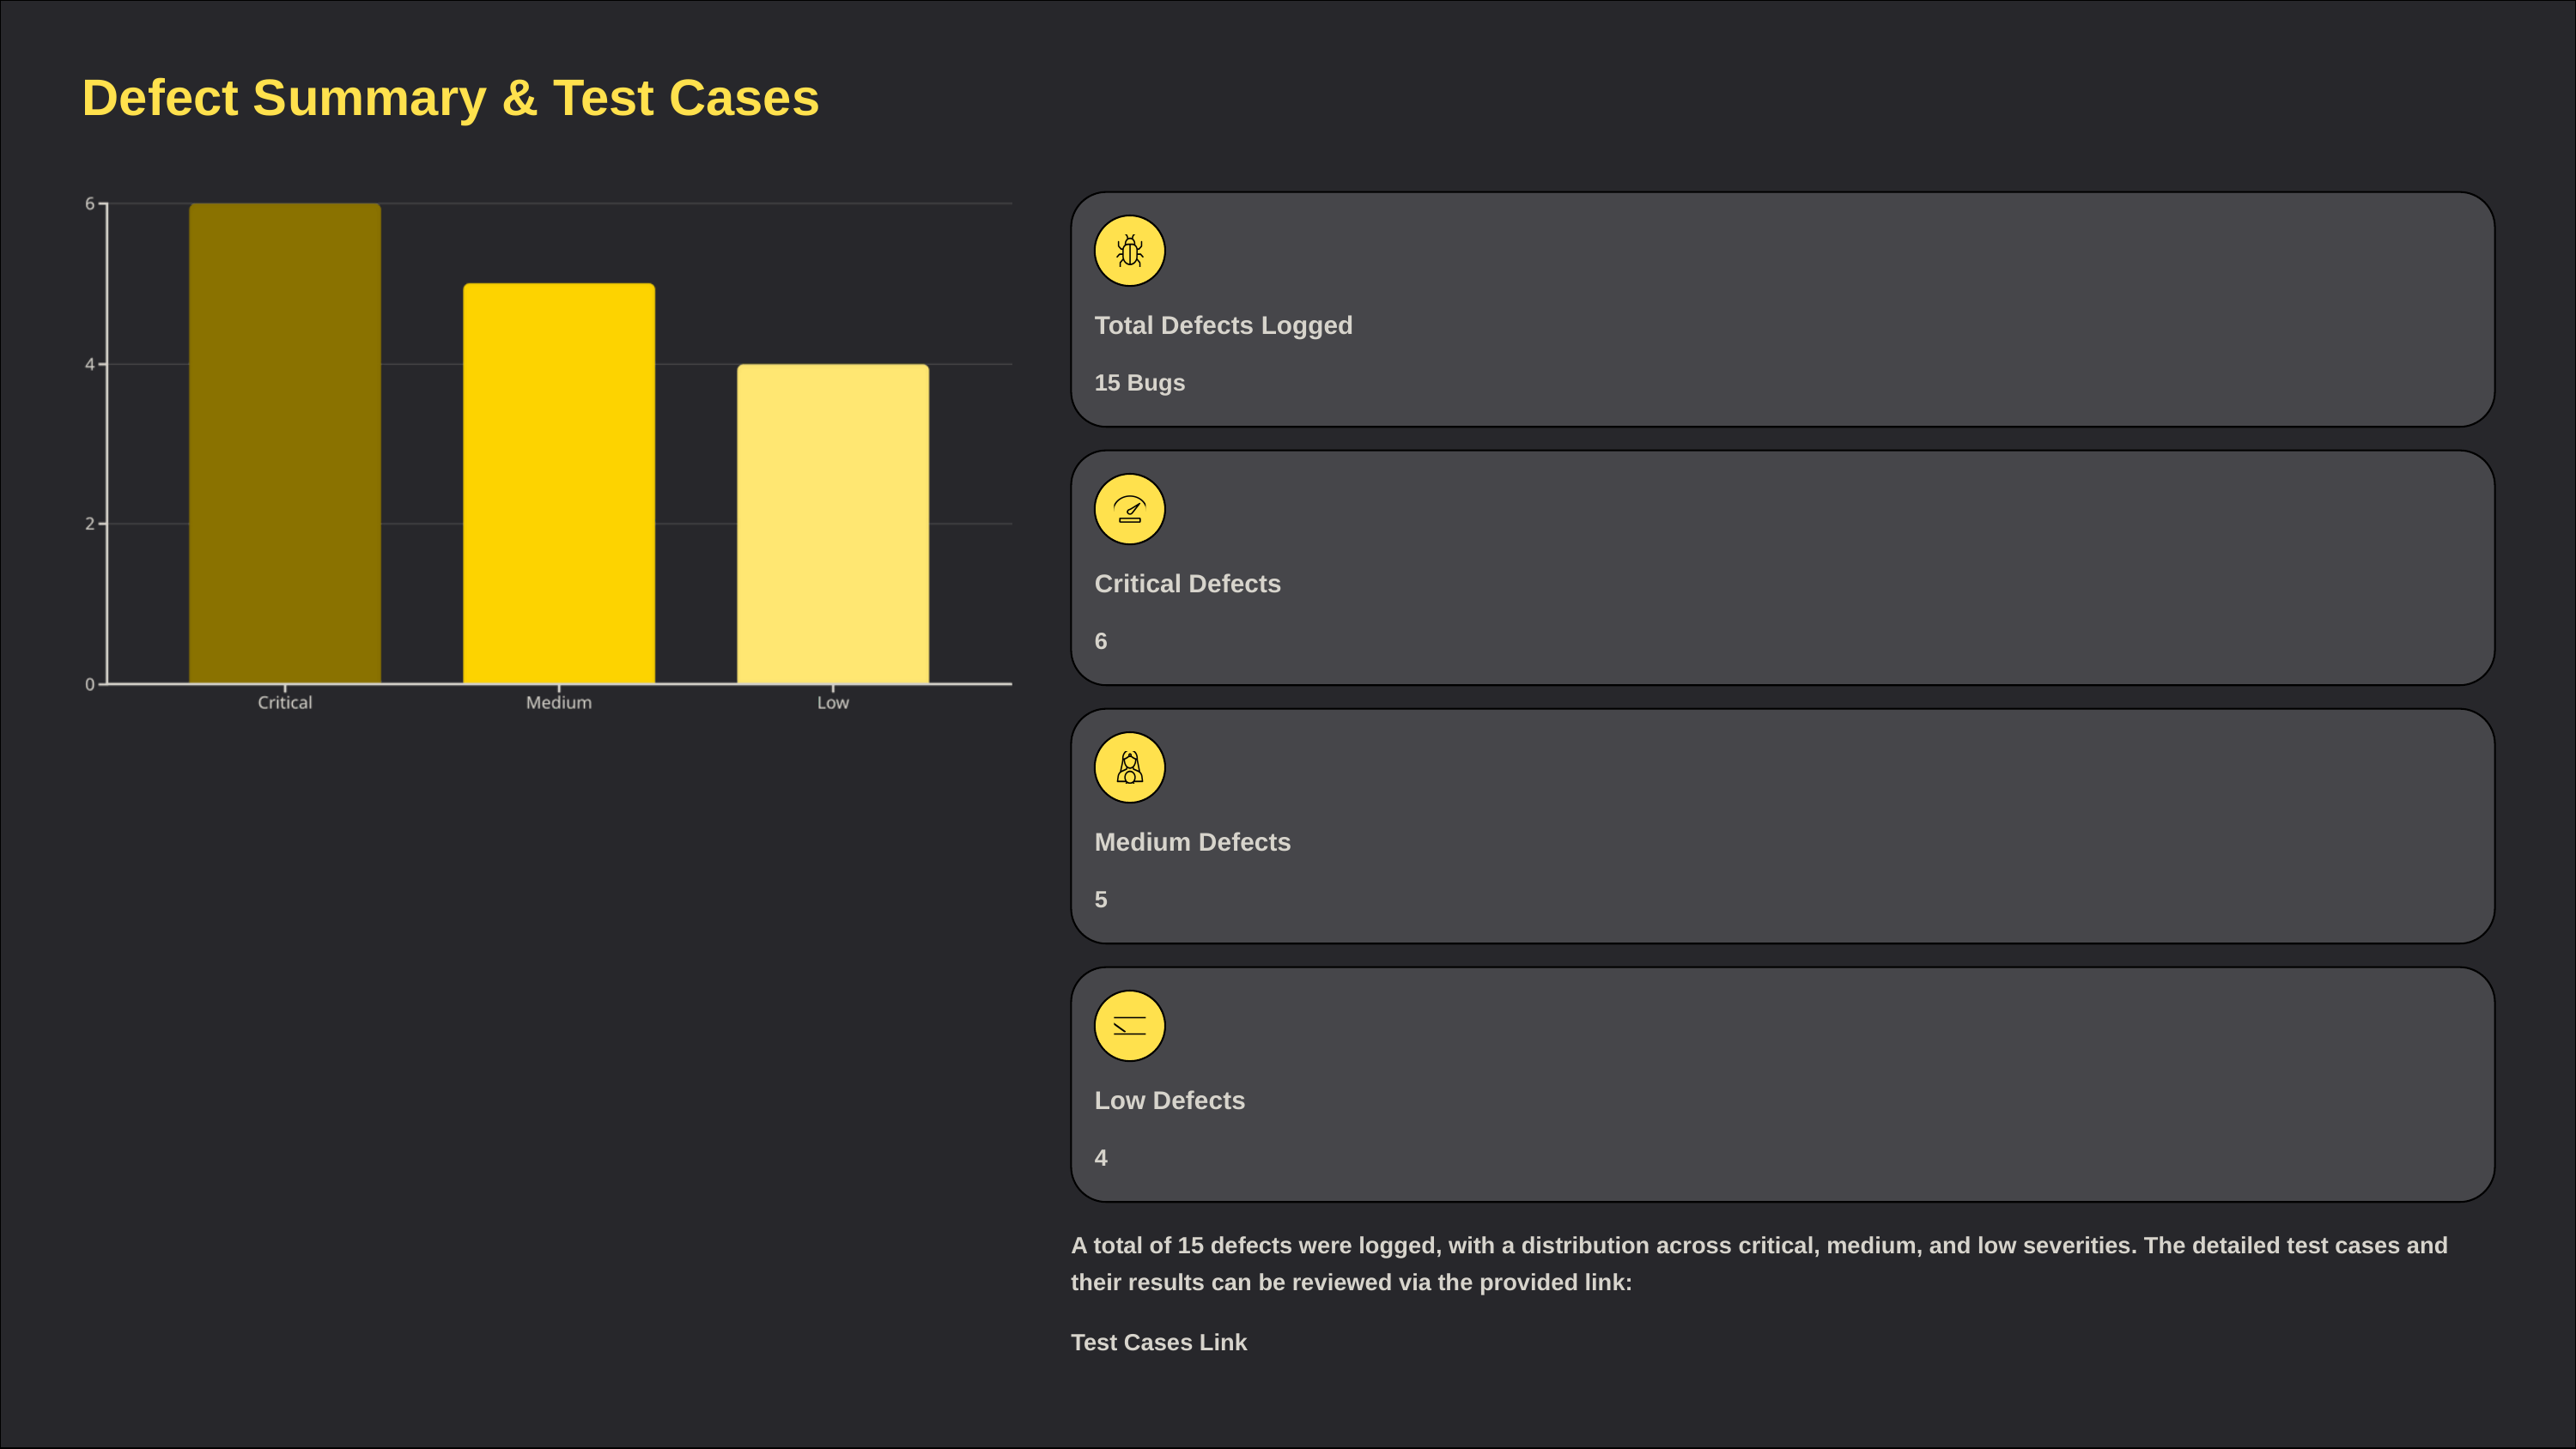

Defect Summary & Test Cases

Total Defects Logged
15 Bugs

Critical Defects
6

Medium Defects
5

Low Defects
4
A total of 15 defects were logged, with a distribution across critical, medium, and low severities. The detailed test cases and their results can be reviewed via the provided link:
Test Cases Link